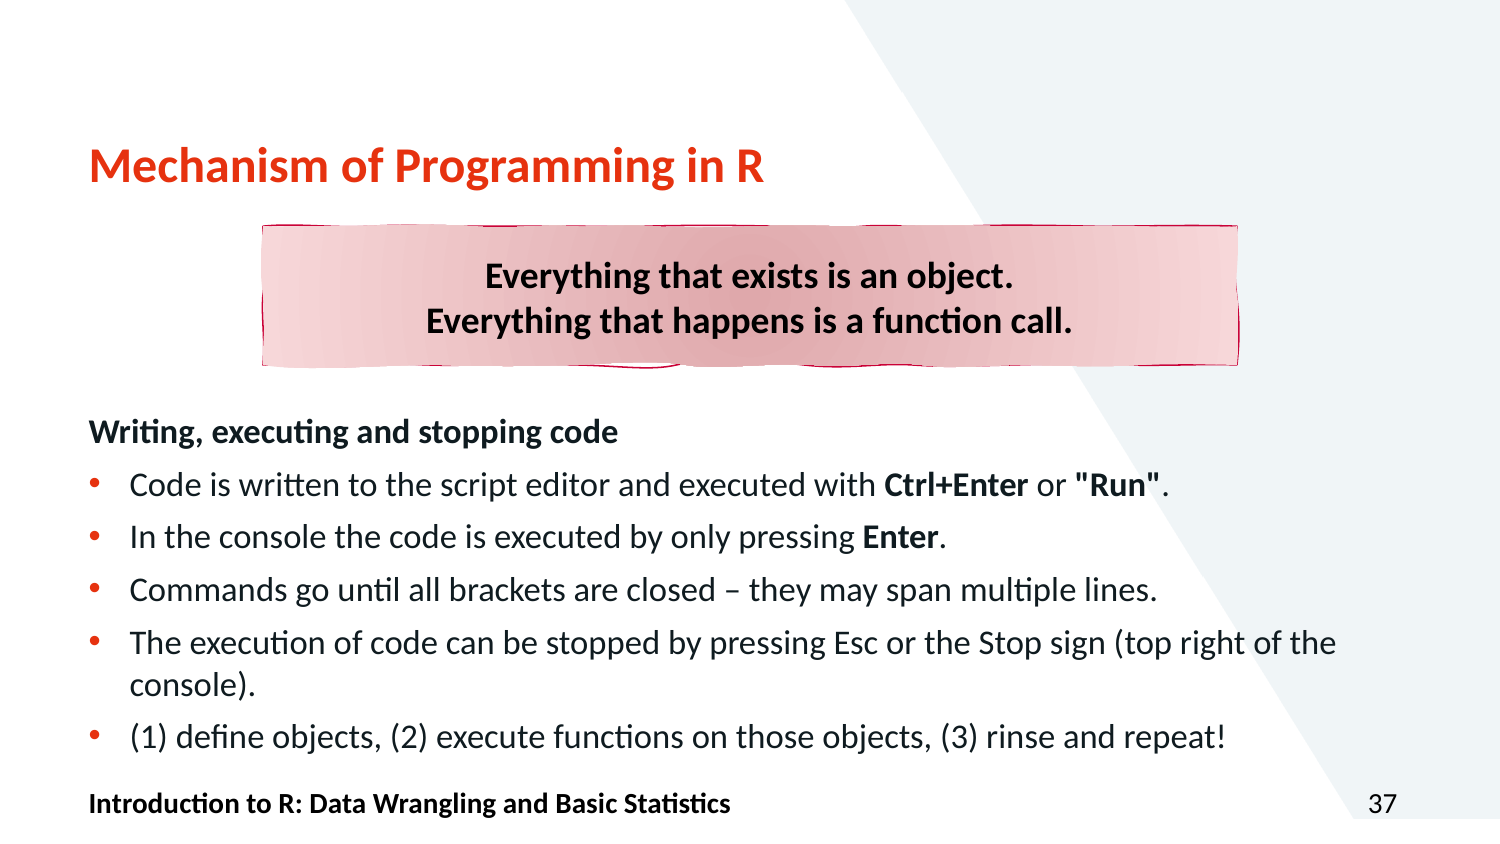

# Mechanism of Programming in R
Everything that exists is an object.
Everything that happens is a function call.
Writing, executing and stopping code
Code is written to the script editor and executed with Ctrl+Enter or "Run".
In the console the code is executed by only pressing Enter.
Commands go until all brackets are closed – they may span multiple lines.
The execution of code can be stopped by pressing Esc or the Stop sign (top right of the console).
(1) define objects, (2) execute functions on those objects, (3) rinse and repeat!

Introduction to R: Data Wrangling and Basic Statistics
37